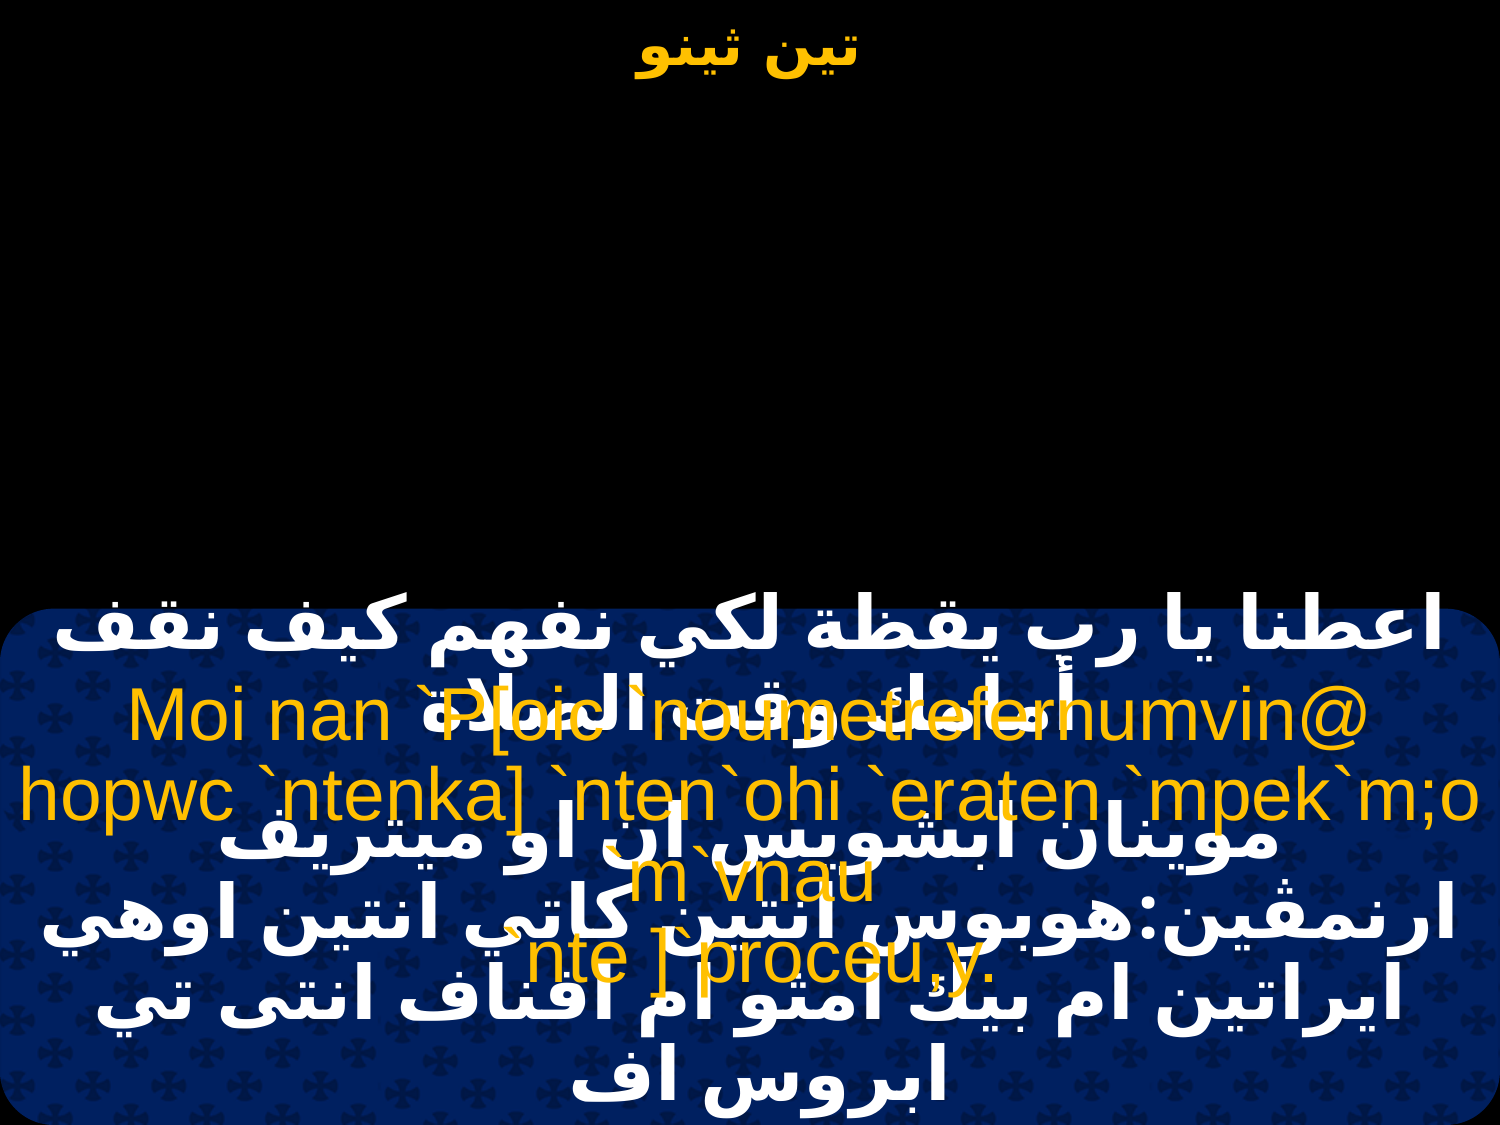

#
اعطنا يا رب يقظة لكي نفهم كيف نقف أمامك وقت الصلاة
Moi nan `P[oic `noumetrefernumvin@ hopwc `ntenka] `nten`ohi `eraten `mpek`m;o `m`vnau
`nte ]`proceu,y.
موينان ابشويس ان او ميتريف ارنمڤين:هوبوس انتين كاتي انتين اوهي ايراتين ام بيك امثو ام افناف انتى تي ابروس اف